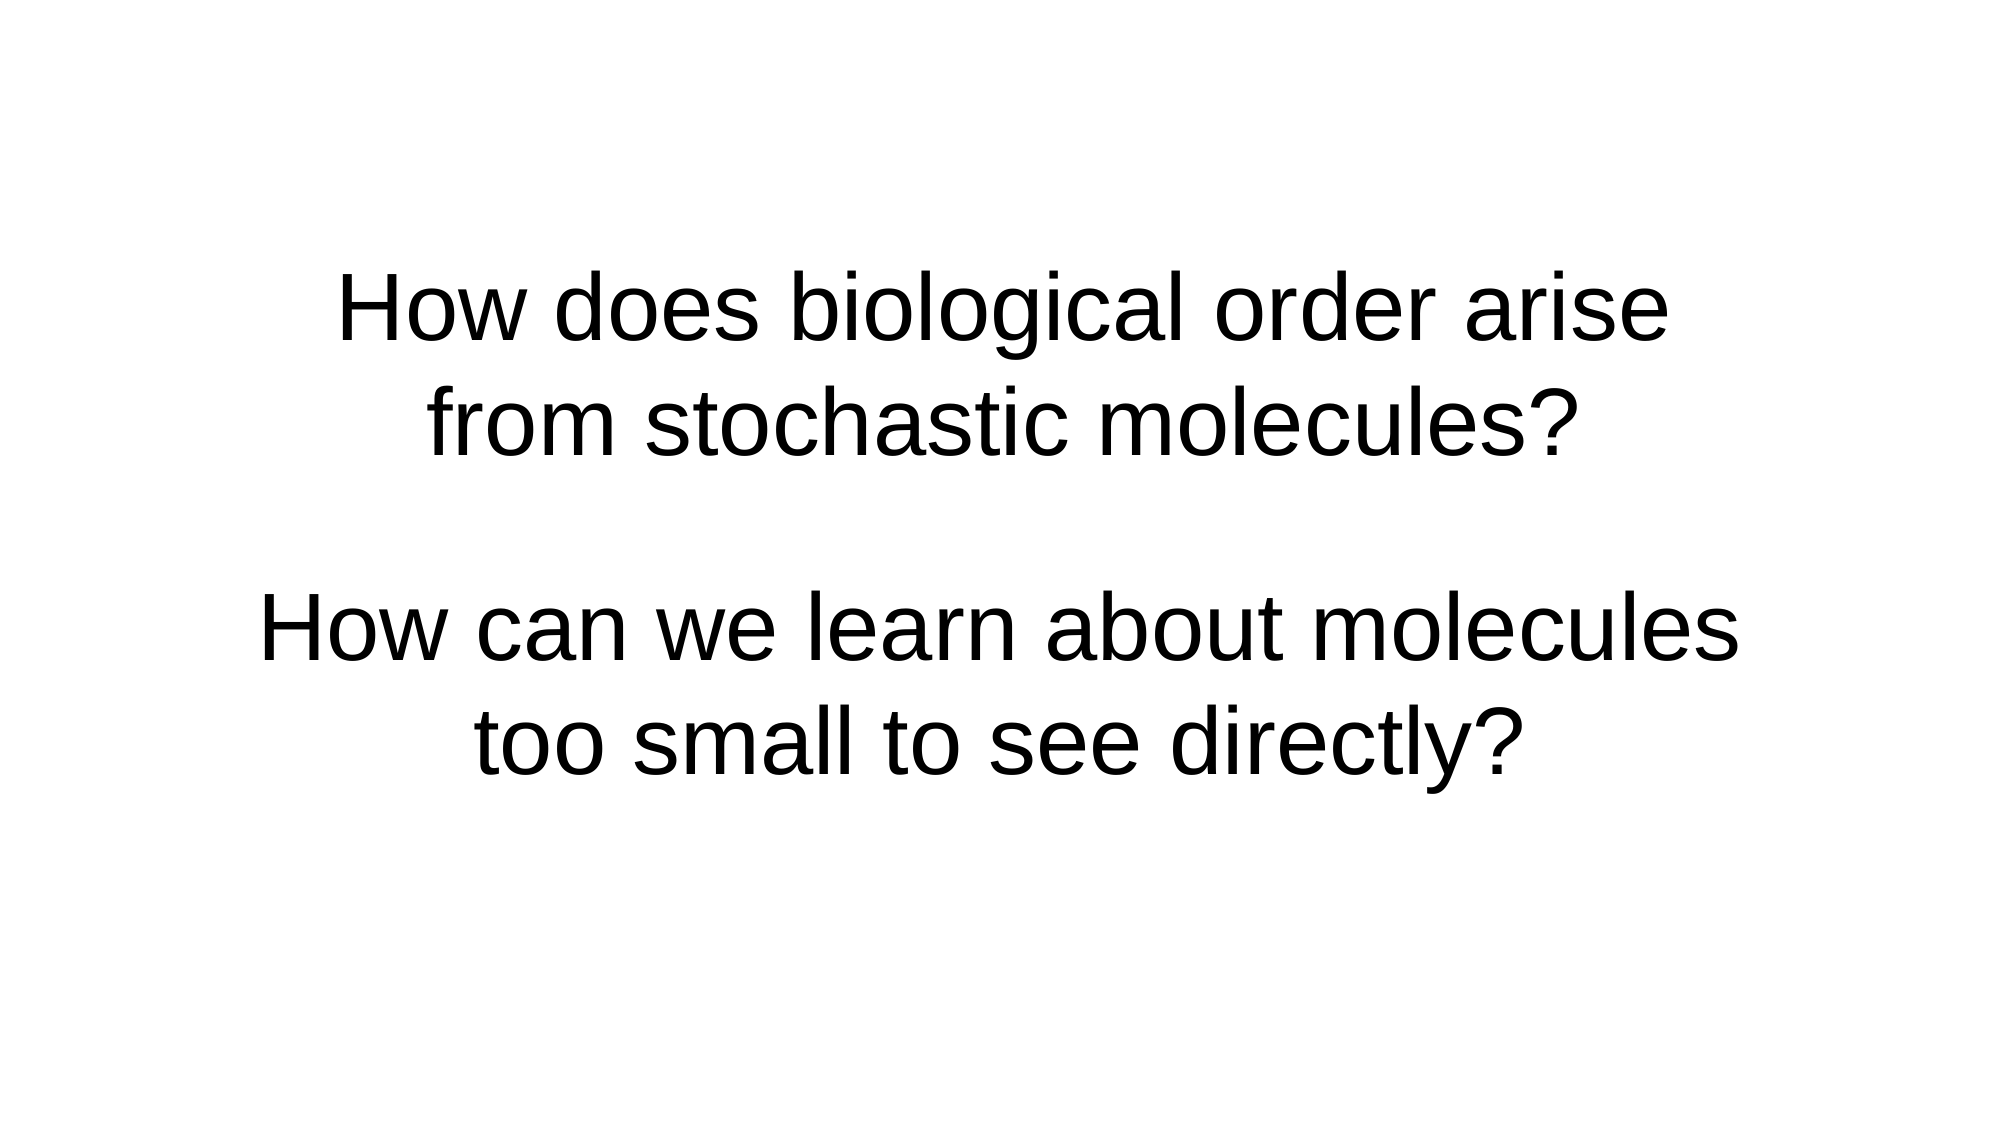

How does biological order arise from stochastic molecules?
How can we learn about molecules too small to see directly?